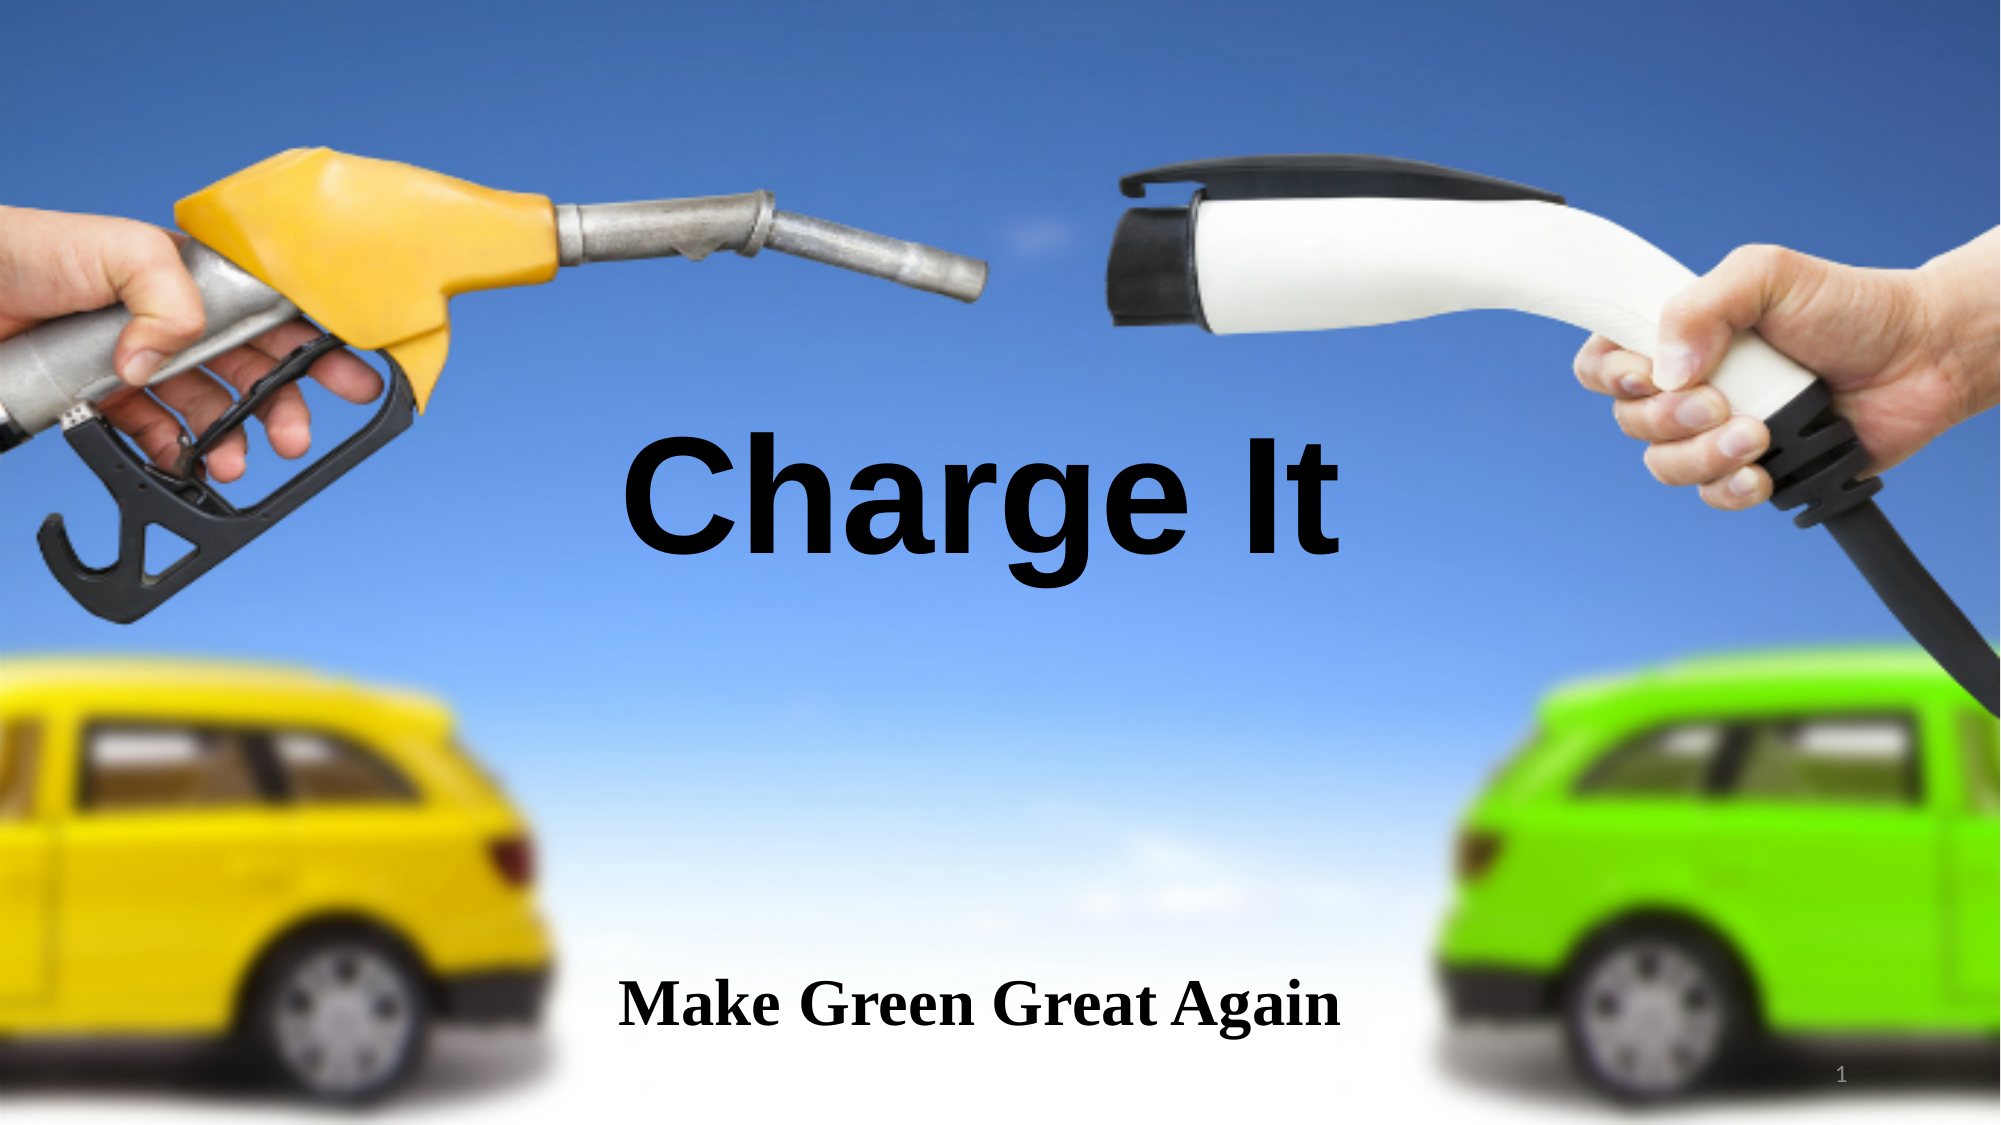

# Charge It
Make Green Great Again
1